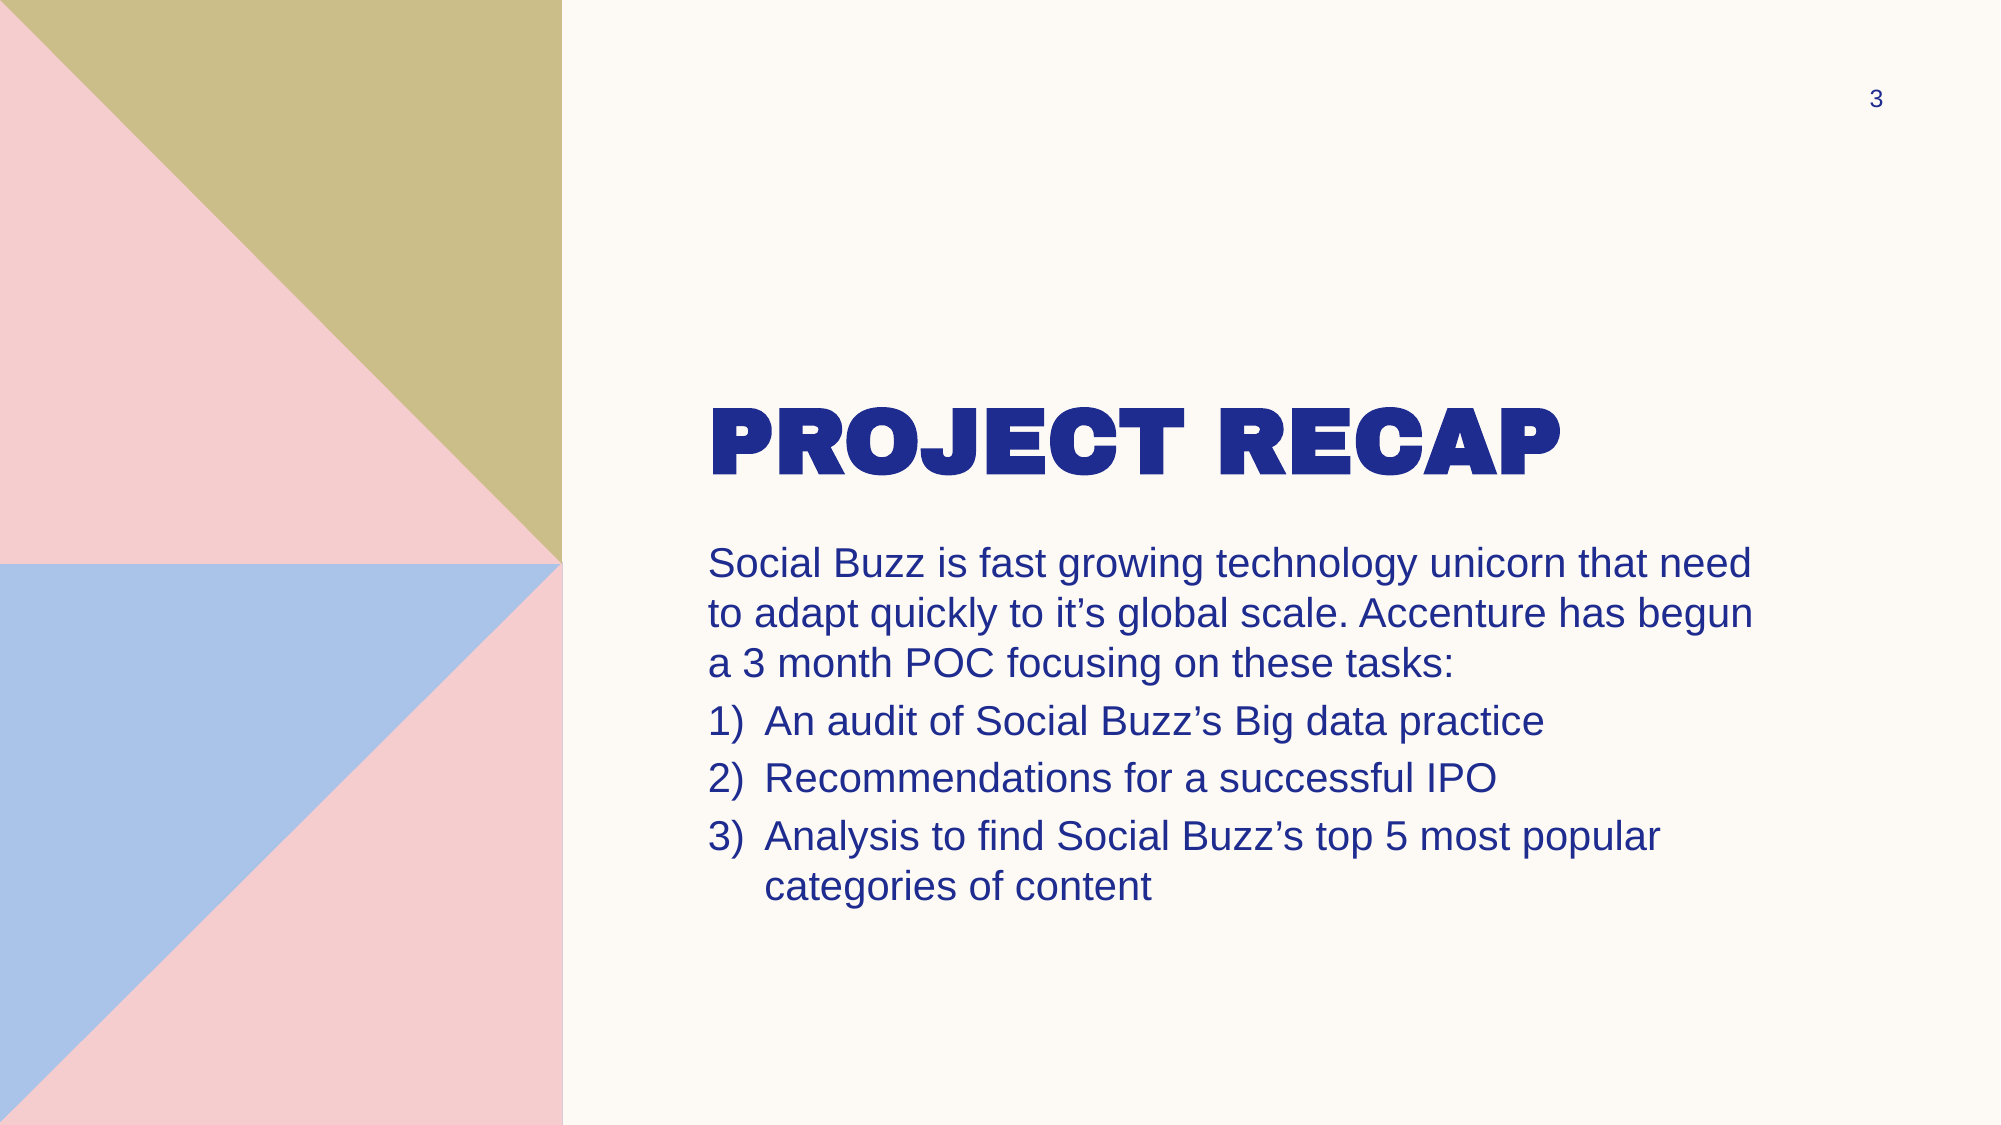

3
# Project Recap
Social Buzz is fast growing technology unicorn that need to adapt quickly to it’s global scale. Accenture has begun a 3 month POC focusing on these tasks:
An audit of Social Buzz’s Big data practice
Recommendations for a successful IPO
Analysis to find Social Buzz’s top 5 most popular categories of content